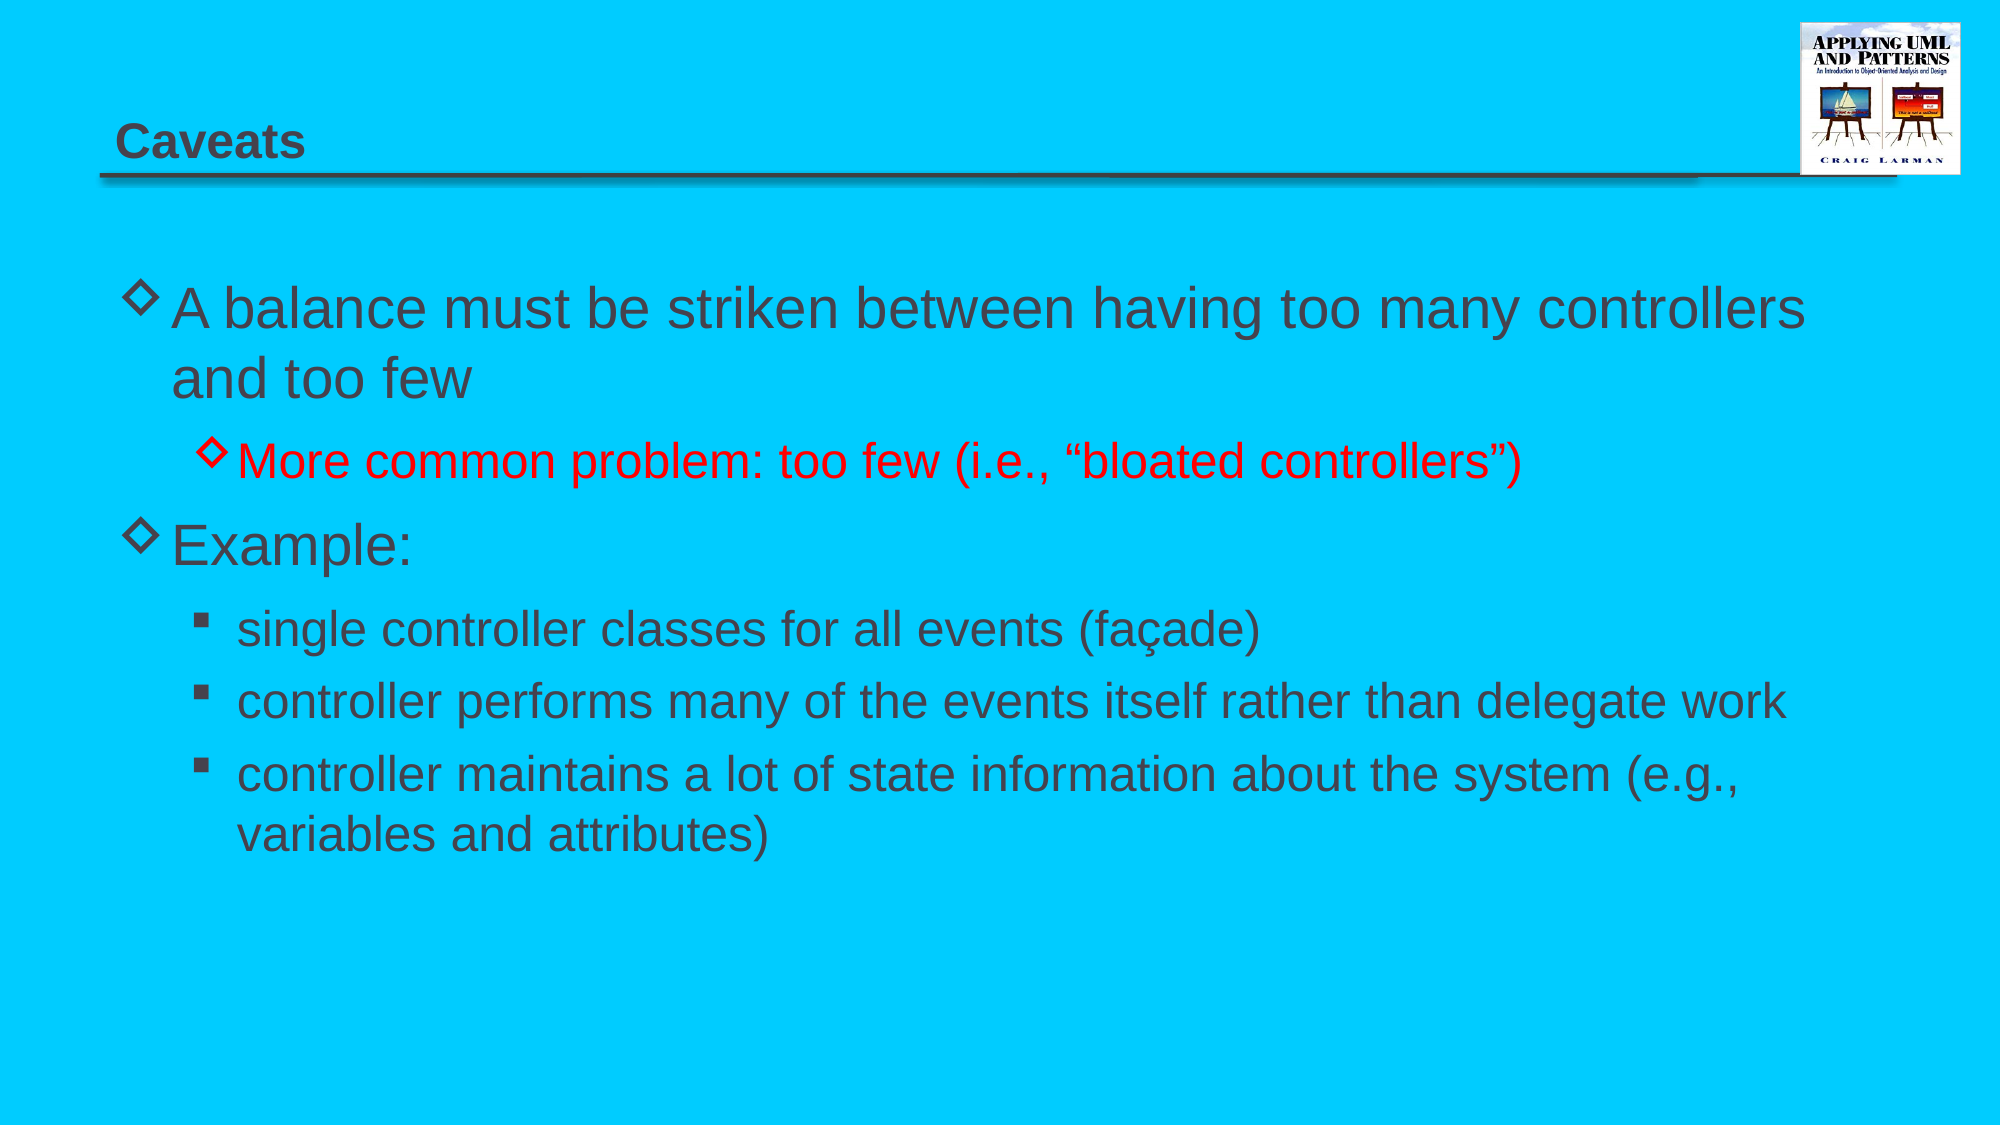

# Caveats
A balance must be striken between having too many controllers and too few
More common problem: too few (i.e., “bloated controllers”)
Example:
single controller classes for all events (façade)
controller performs many of the events itself rather than delegate work
controller maintains a lot of state information about the system (e.g., variables and attributes)